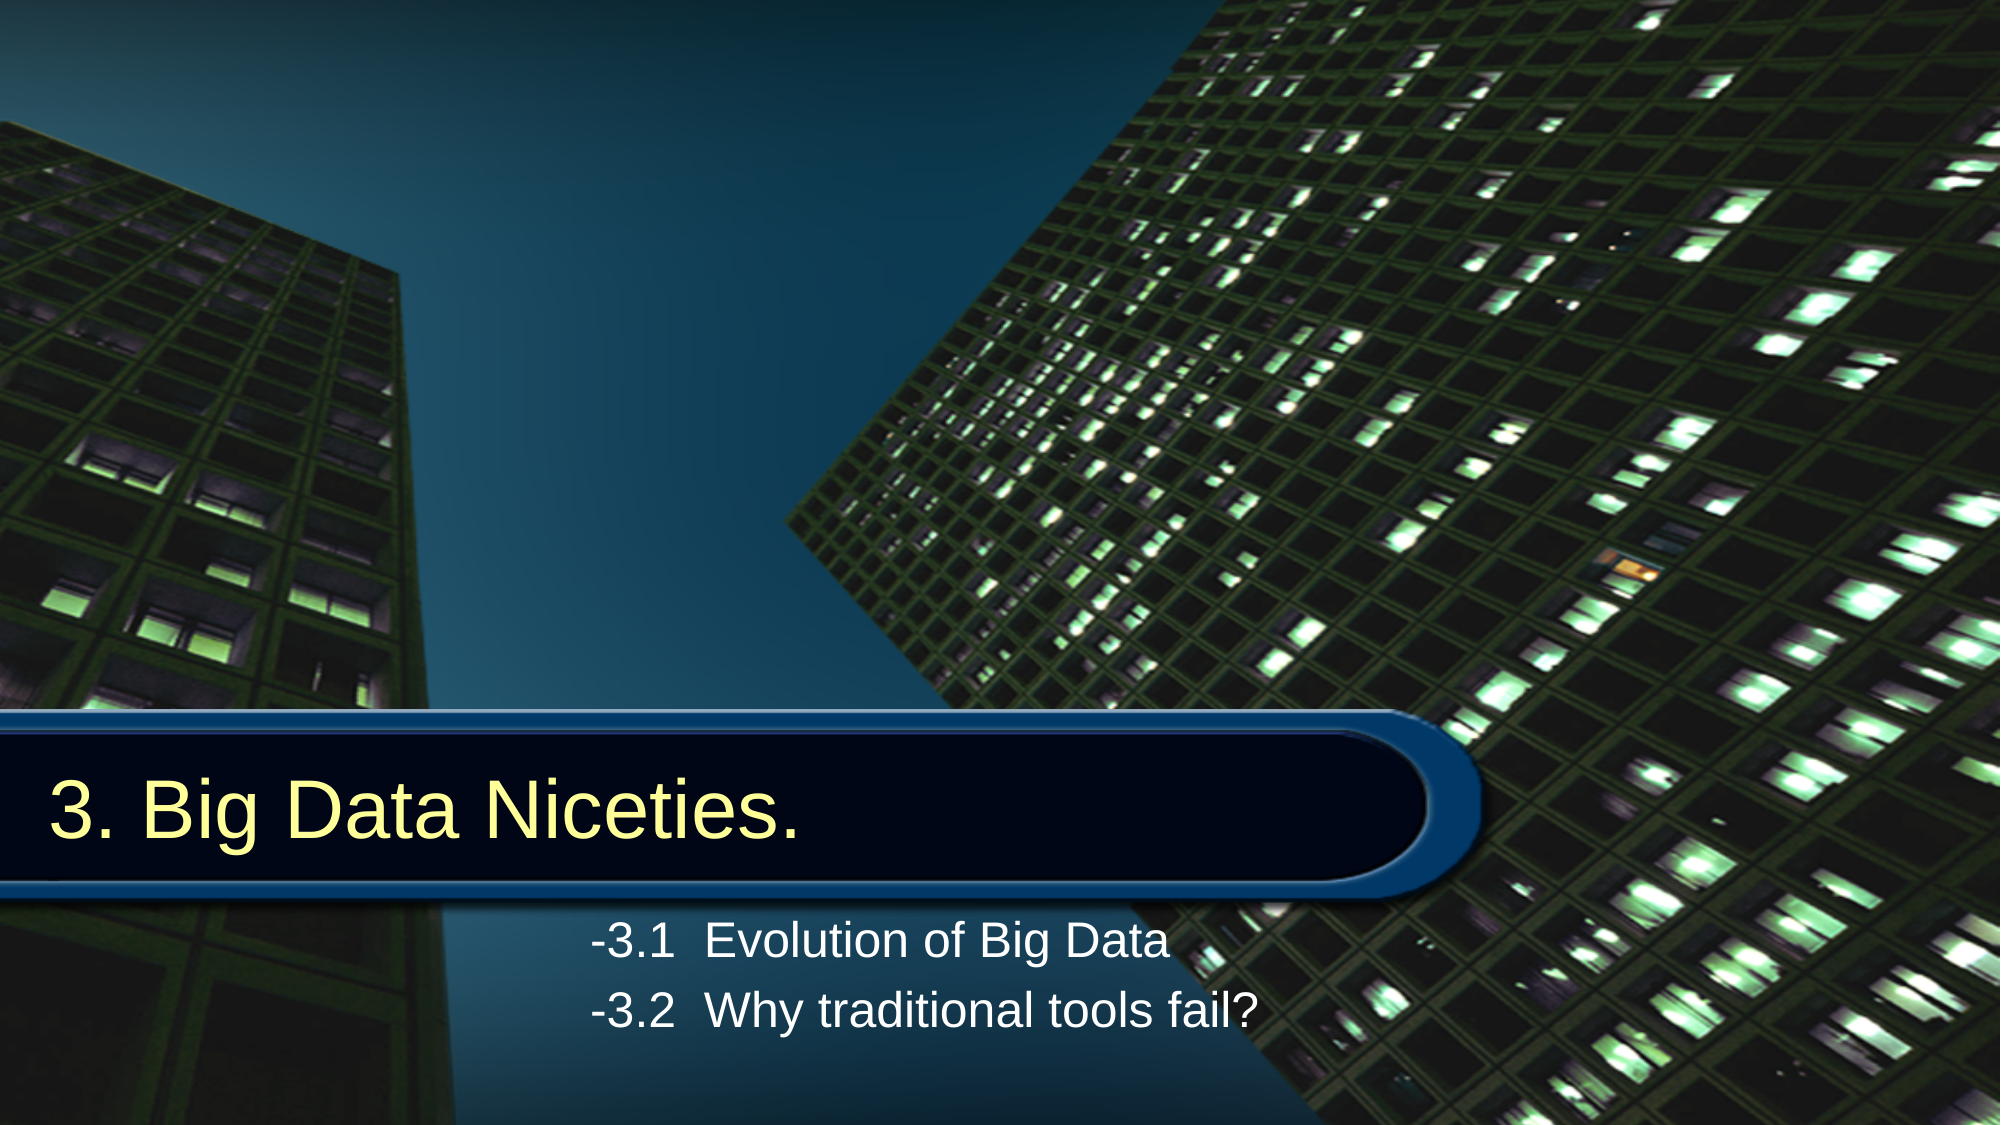

# 3. Big Data Niceties.
		-3.1  Evolution of Big Data
		-3.2  Why traditional tools fail?